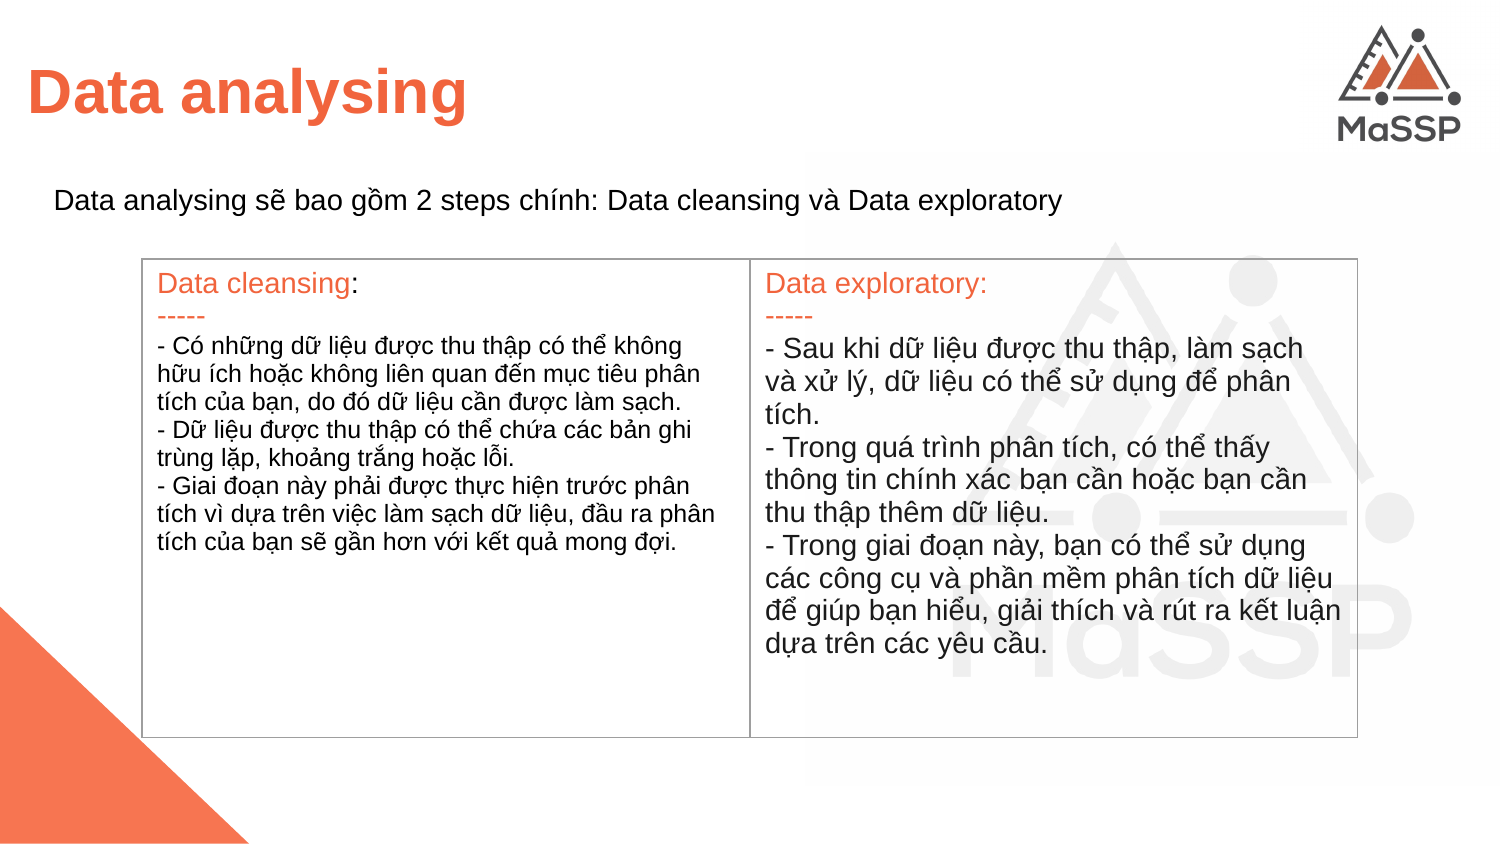

# Data analysing
Data analysing sẽ bao gồm 2 steps chính: Data cleansing và Data exploratory
| Data cleansing: ----- - Có những dữ liệu được thu thập có thể không hữu ích hoặc không liên quan đến mục tiêu phân tích của bạn, do đó dữ liệu cần được làm sạch. - Dữ liệu được thu thập có thể chứa các bản ghi trùng lặp, khoảng trắng hoặc lỗi. - Giai đoạn này phải được thực hiện trước phân tích vì dựa trên việc làm sạch dữ liệu, đầu ra phân tích của bạn sẽ gần hơn với kết quả mong đợi. | Data exploratory: ----- - Sau khi dữ liệu được thu thập, làm sạch và xử lý, dữ liệu có thể sử dụng để phân tích. - Trong quá trình phân tích, có thể thấy thông tin chính xác bạn cần hoặc bạn cần thu thập thêm dữ liệu. - Trong giai đoạn này, bạn có thể sử dụng các công cụ và phần mềm phân tích dữ liệu để giúp bạn hiểu, giải thích và rút ra kết luận dựa trên các yêu cầu. |
| --- | --- |